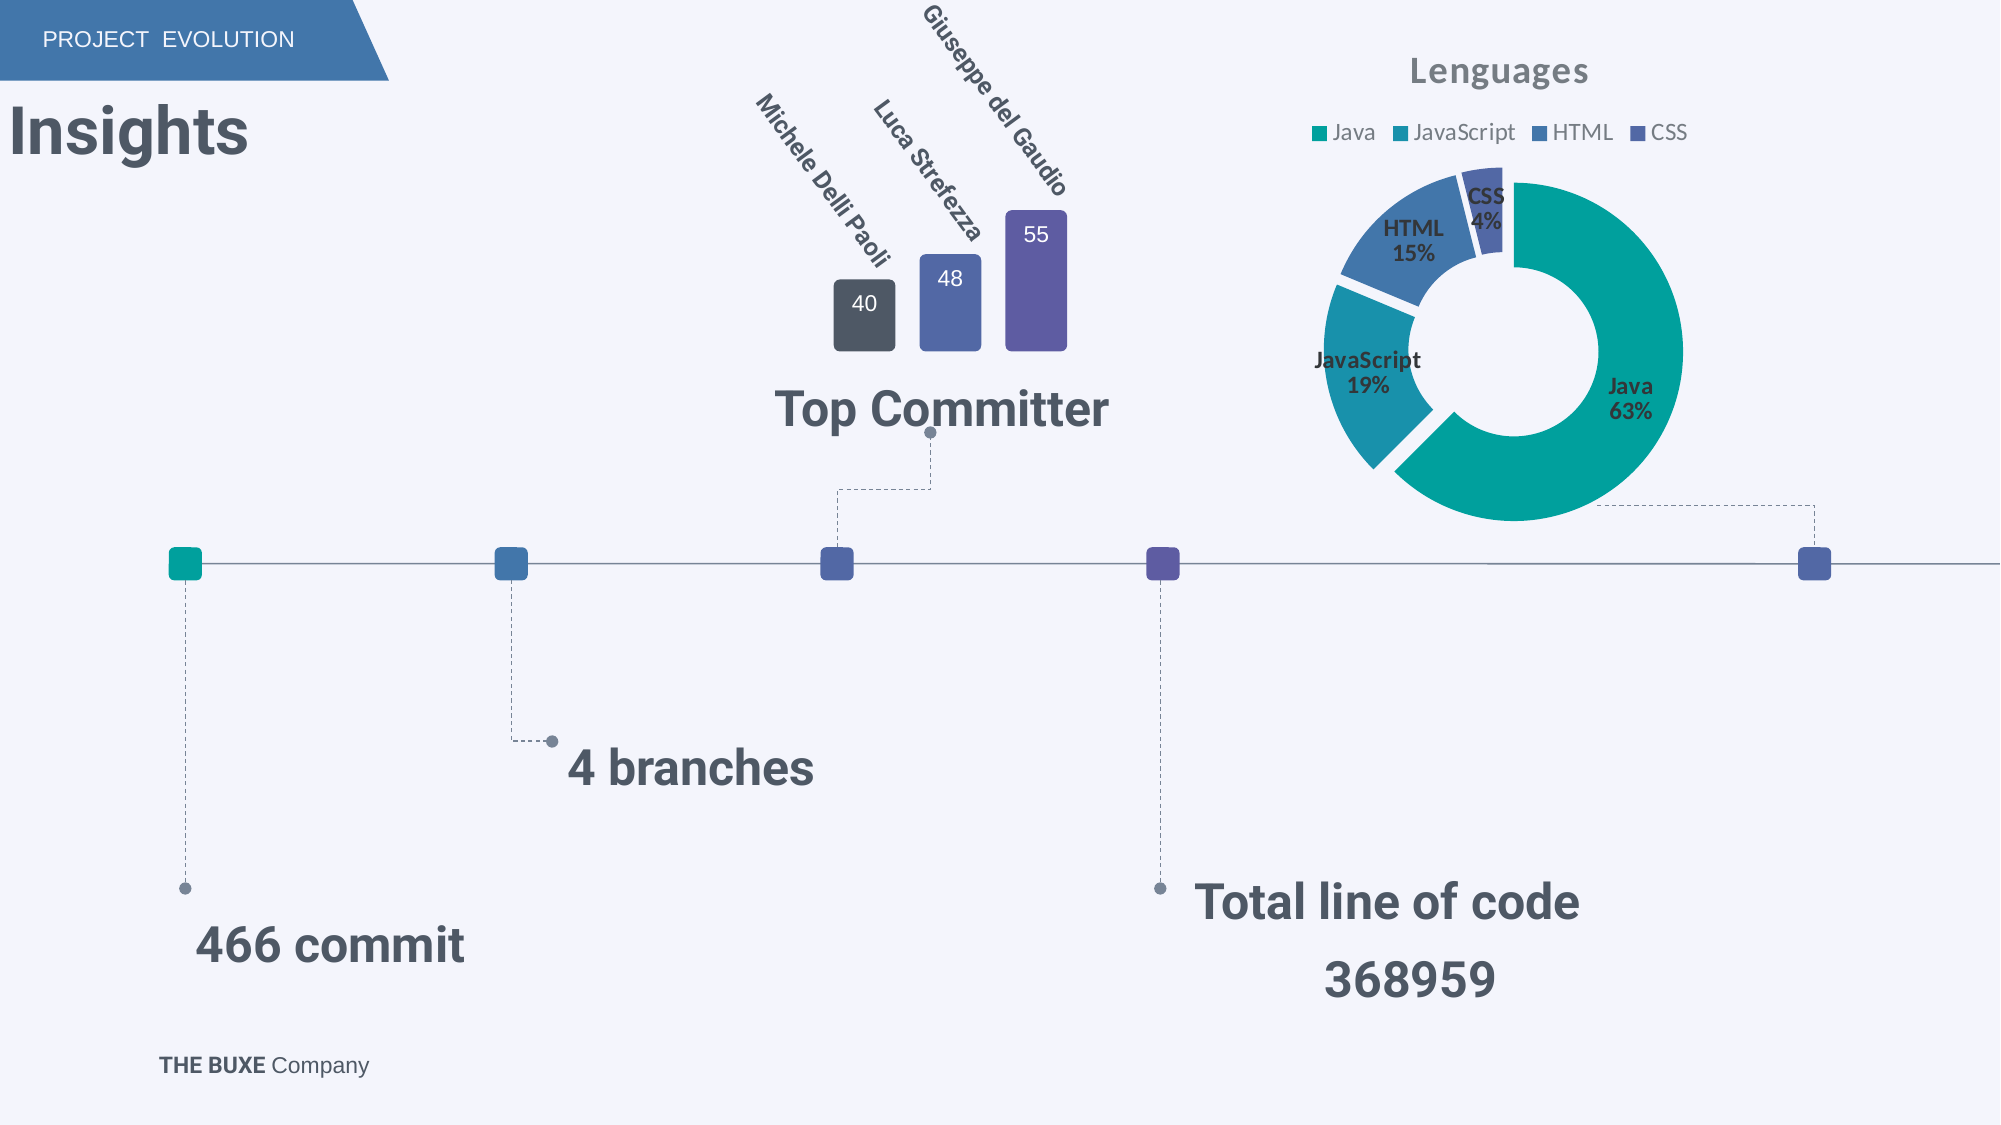

PROJECT  EVOLUTION

### Chart:

| Category | Lenguages |
|---|---|
| Java | 62.5 |
| JavaScript | 18.8 |
| HTML | 14.8 |
| CSS | 3.9 |
Insights
Giuseppe del Gaudio
Michele Delli Paoli
Luca Strefezza
55
48
40
Top Committer

4 branches
Total line of code
368959
466 commit